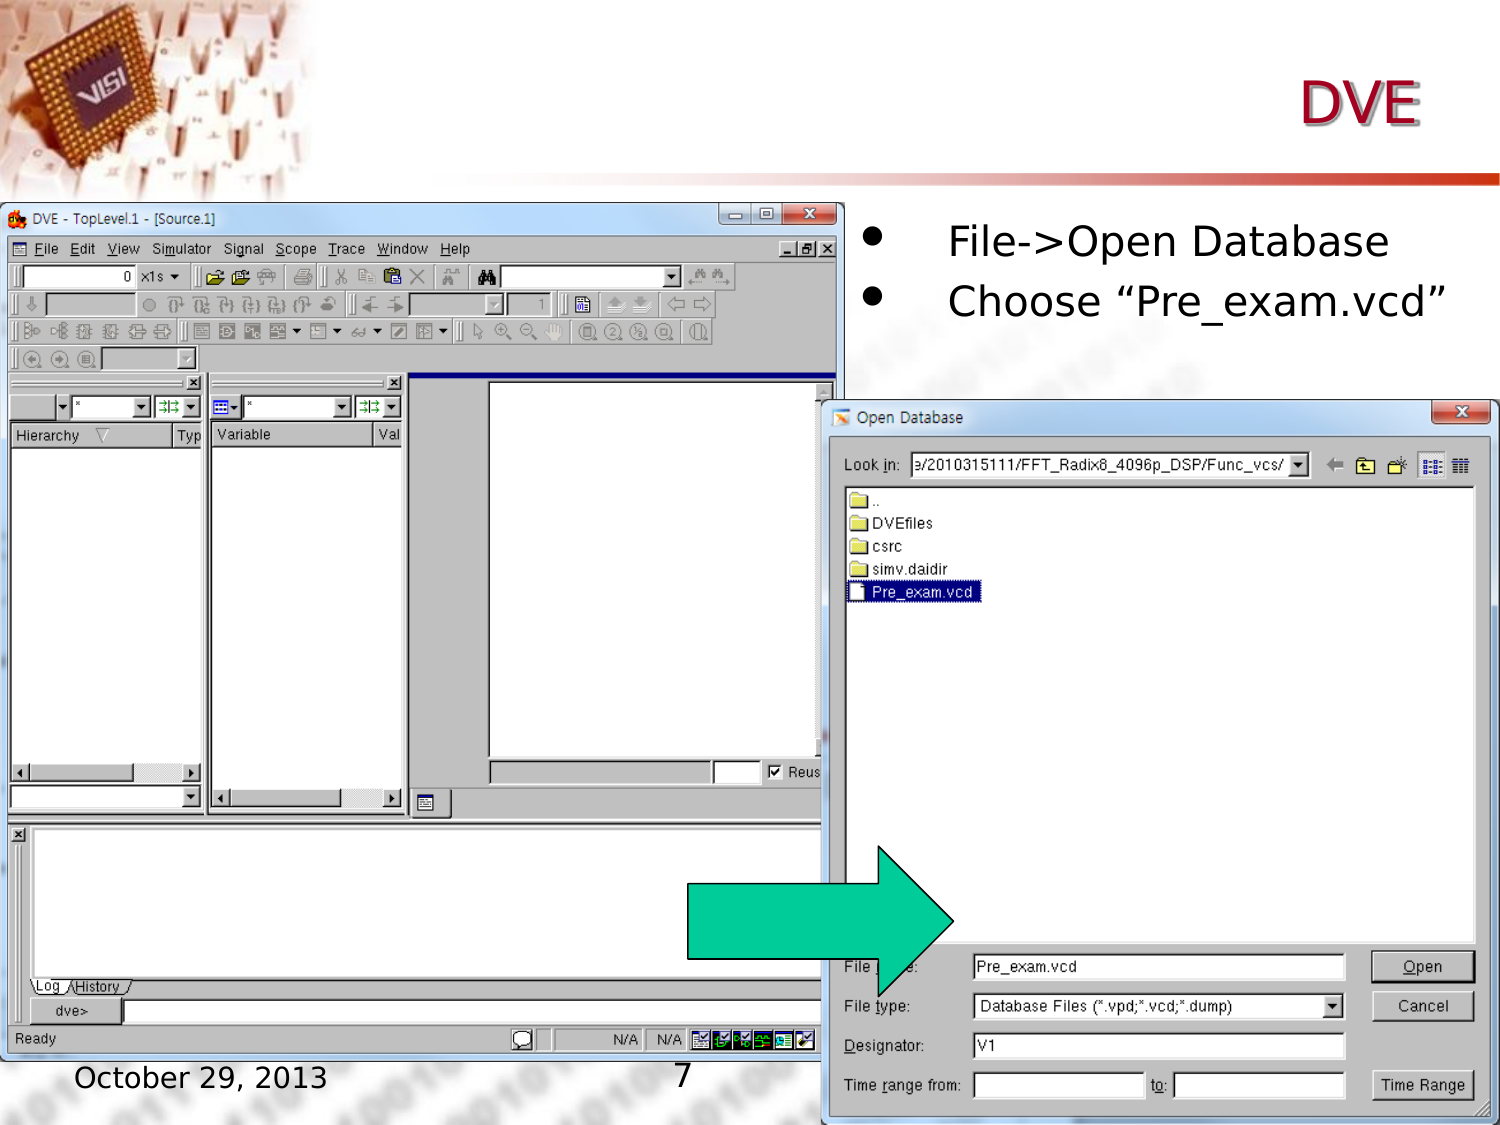

DVE

File->Open Database
Choose “Pre_exam.vcd”

CSA & VLSI Lab.

7
October 29, 2013